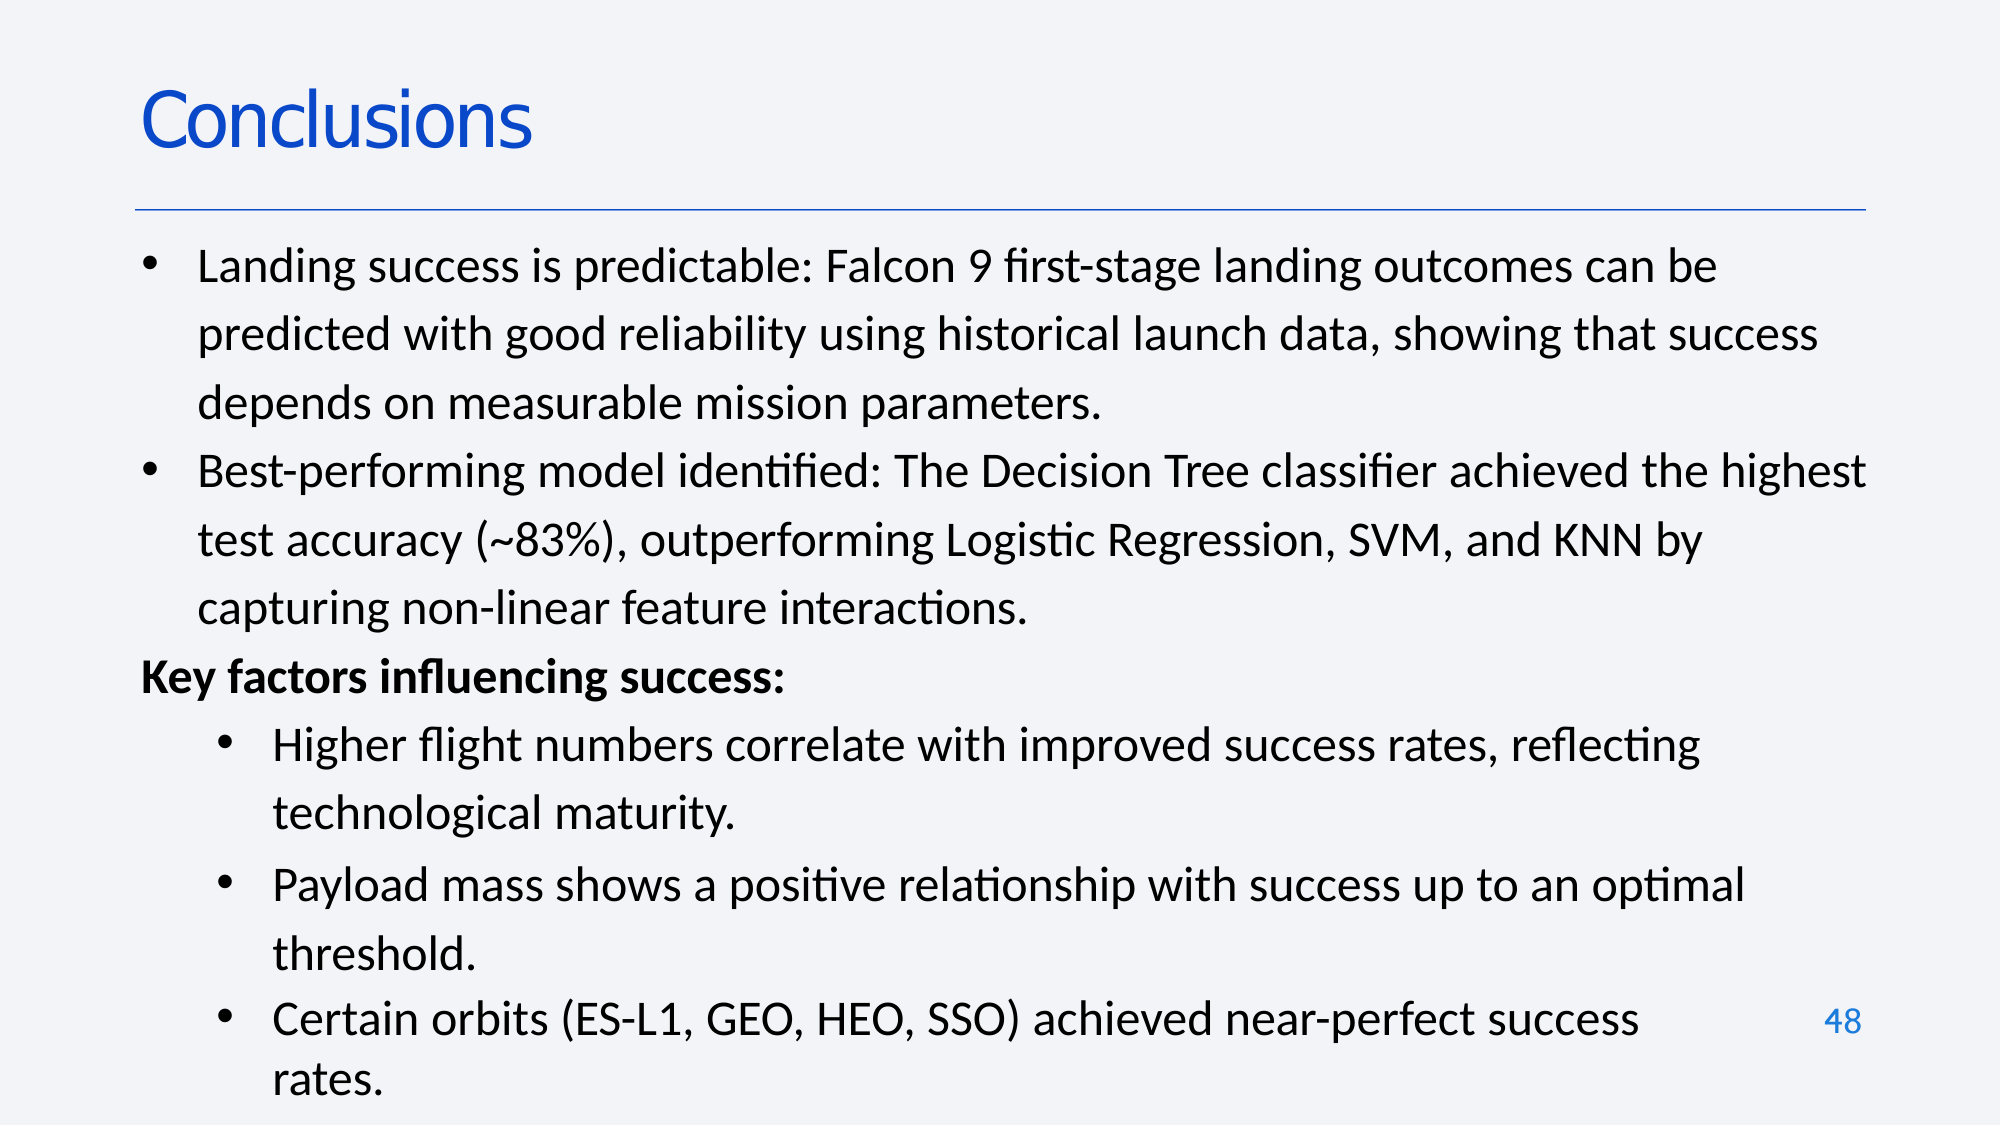

# Conclusions
Landing success is predictable: Falcon 9 first-stage landing outcomes can be predicted with good reliability using historical launch data, showing that success depends on measurable mission parameters.
Best-performing model identified: The Decision Tree classifier achieved the highest test accuracy (~83%), outperforming Logistic Regression, SVM, and KNN by capturing non-linear feature interactions.
Key factors influencing success:
Higher flight numbers correlate with improved success rates, reflecting technological maturity.
Payload mass shows a positive relationship with success up to an optimal threshold.
Certain orbits (ES-L1, GEO, HEO, SSO) achieved near-perfect success rates.
48